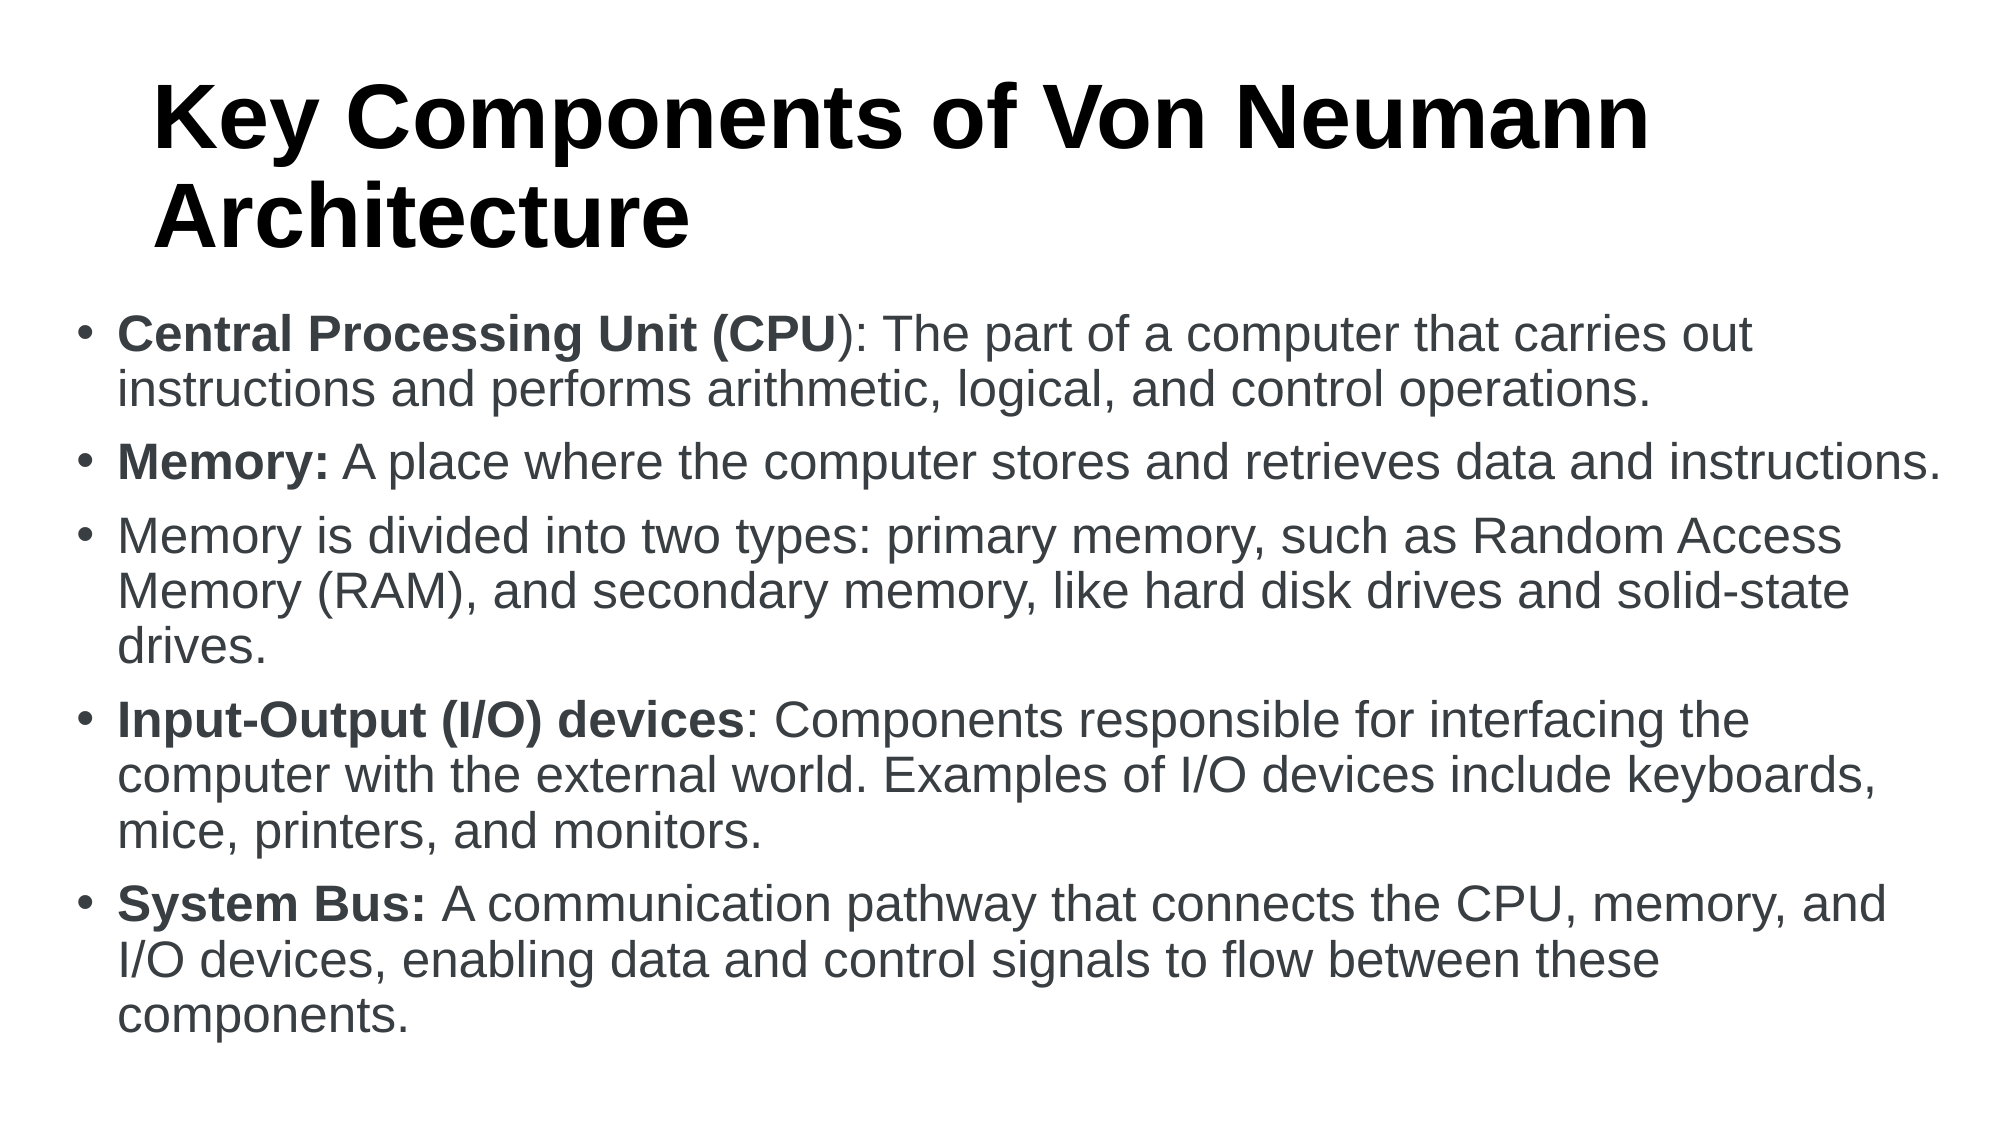

Key Components of Von Neumann Architecture
Central Processing Unit (CPU): The part of a computer that carries out instructions and performs arithmetic, logical, and control operations.
Memory: A place where the computer stores and retrieves data and instructions.
Memory is divided into two types: primary memory, such as Random Access Memory (RAM), and secondary memory, like hard disk drives and solid-state drives.
Input-Output (I/O) devices: Components responsible for interfacing the computer with the external world. Examples of I/O devices include keyboards, mice, printers, and monitors.
System Bus: A communication pathway that connects the CPU, memory, and I/O devices, enabling data and control signals to flow between these components.